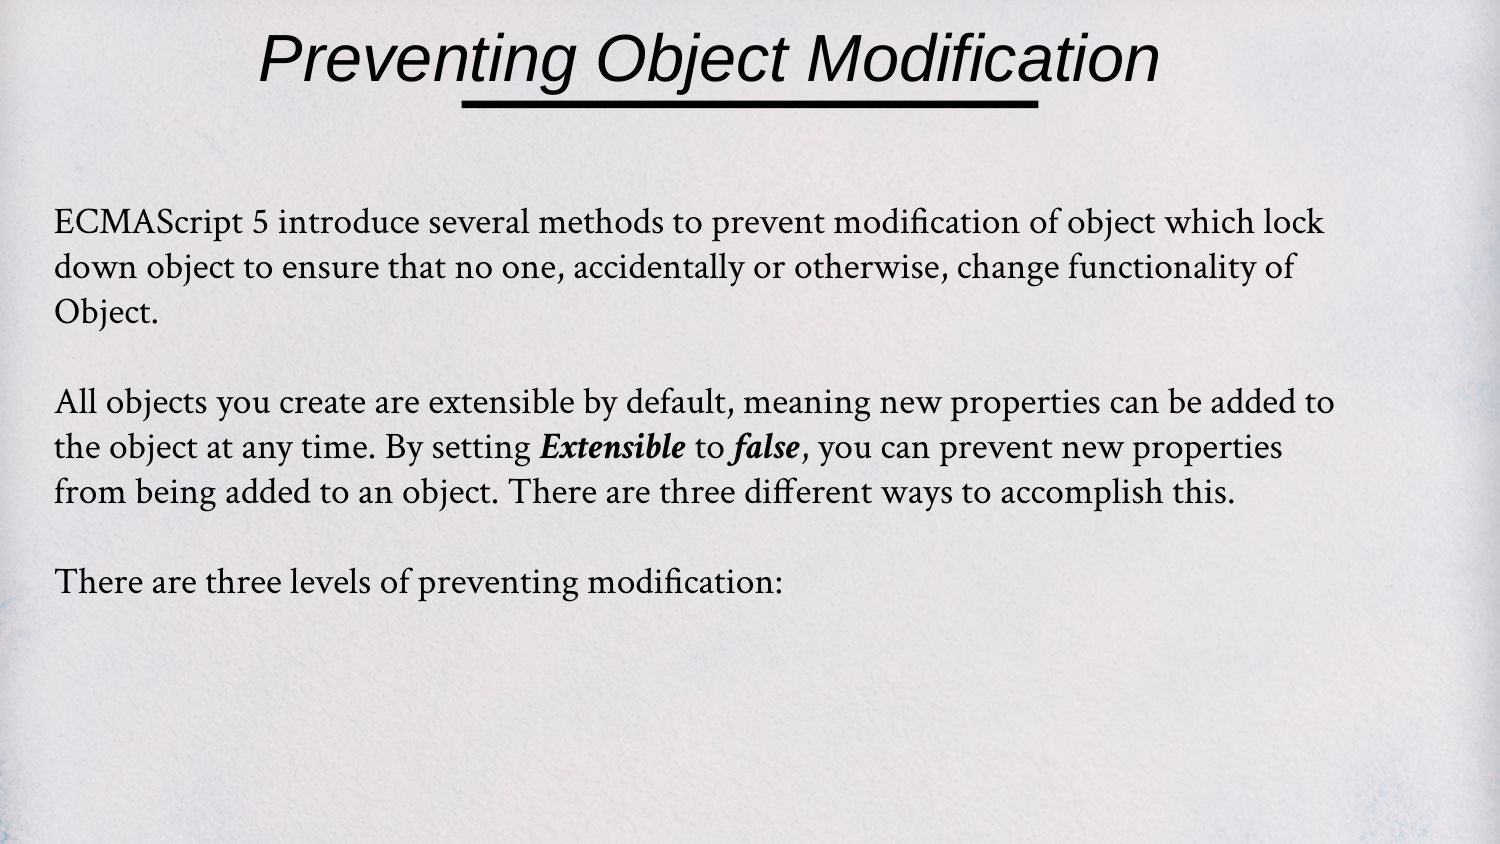

Preventing Object Modification

ECMAScript 5 introduce several methods to prevent modification of object which lock down object to ensure that no one, accidentally or otherwise, change functionality of Object.

All objects you create are extensible by default, meaning new properties can be added to
the object at any time. By setting Extensible to false, you can prevent new properties from being added to an object. There are three different ways to accomplish this.

There are three levels of preventing modification: